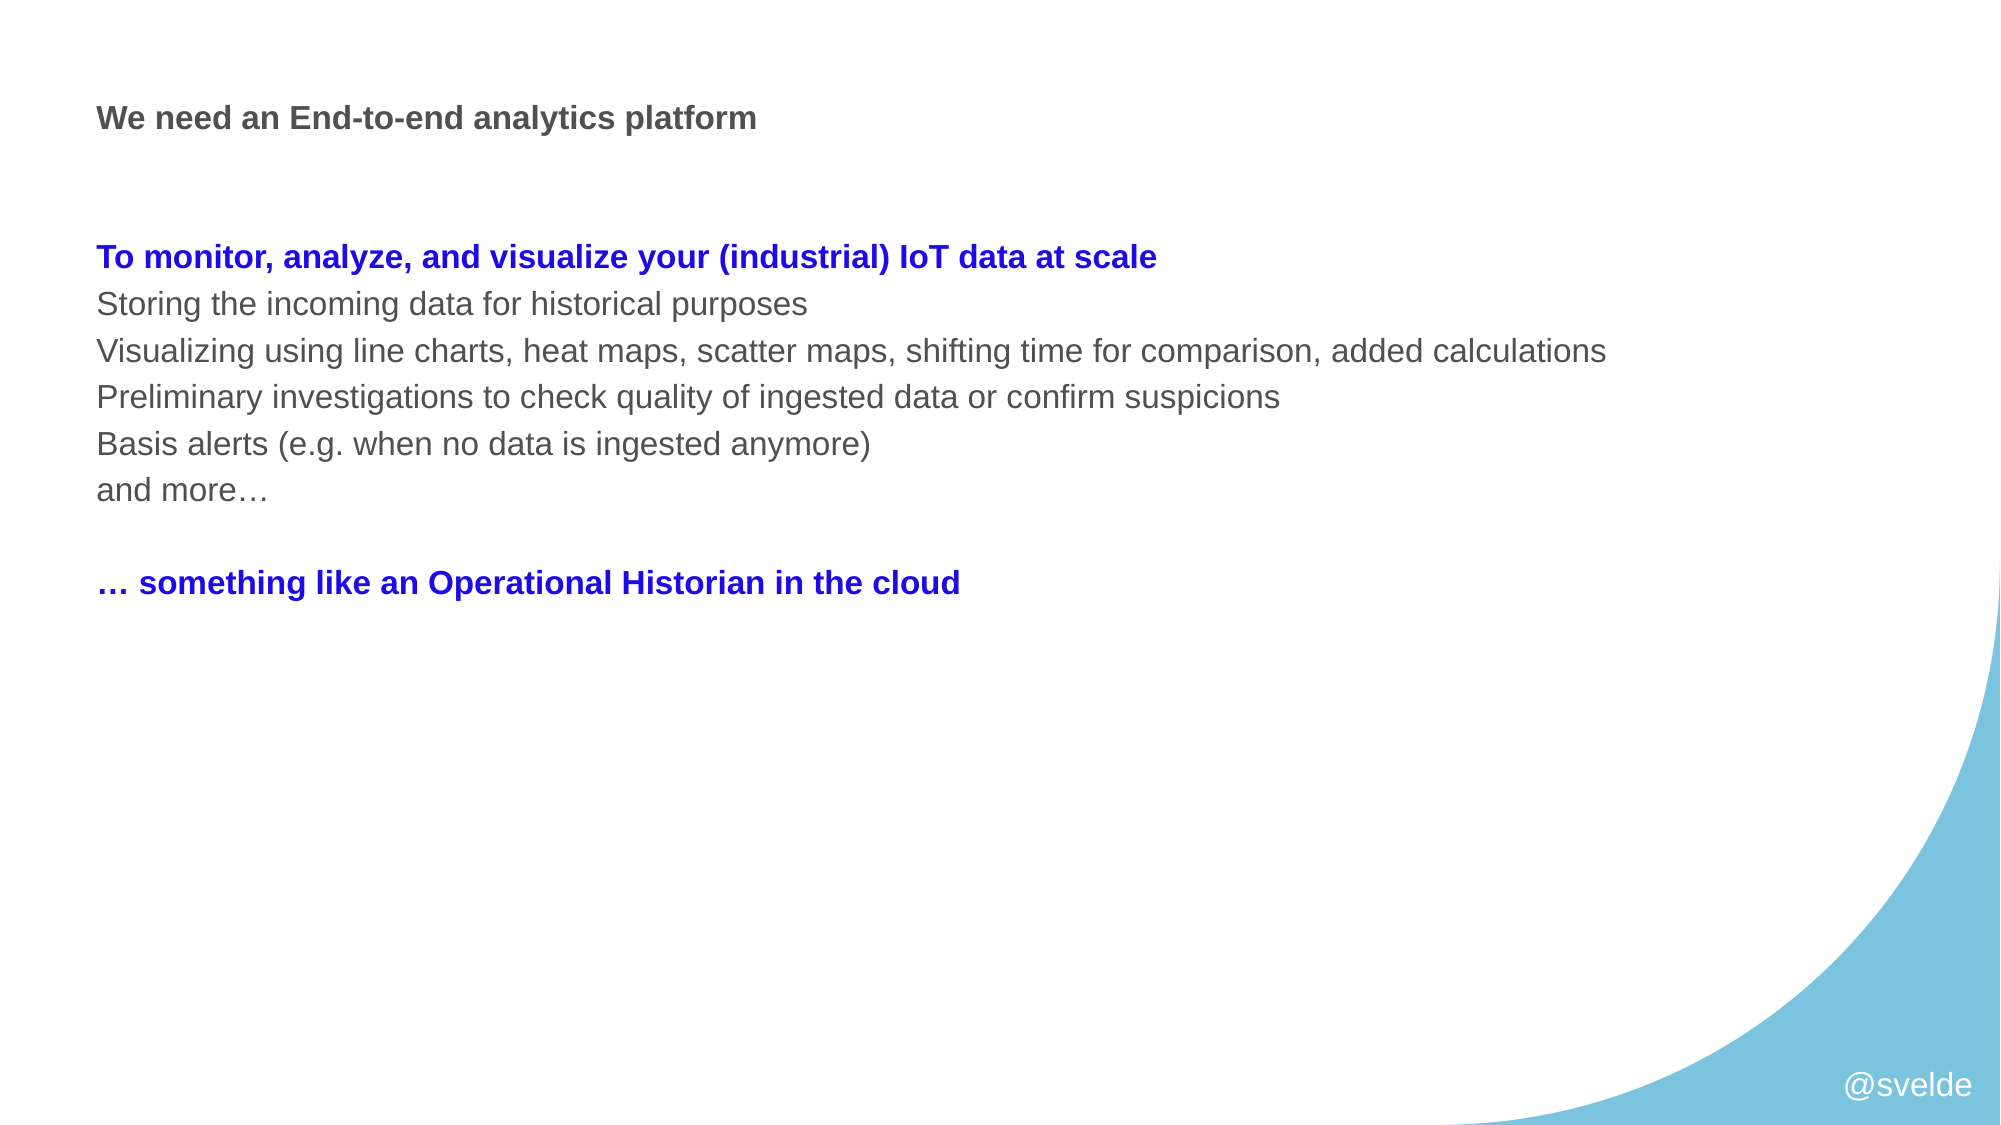

# We need an End-to-end analytics platform
To monitor, analyze, and visualize your (industrial) IoT data at scale
Storing the incoming data for historical purposes
Visualizing using line charts, heat maps, scatter maps, shifting time for comparison, added calculations
Preliminary investigations to check quality of ingested data or confirm suspicions
Basis alerts (e.g. when no data is ingested anymore)
and more…

… something like an Operational Historian in the cloud
@svelde